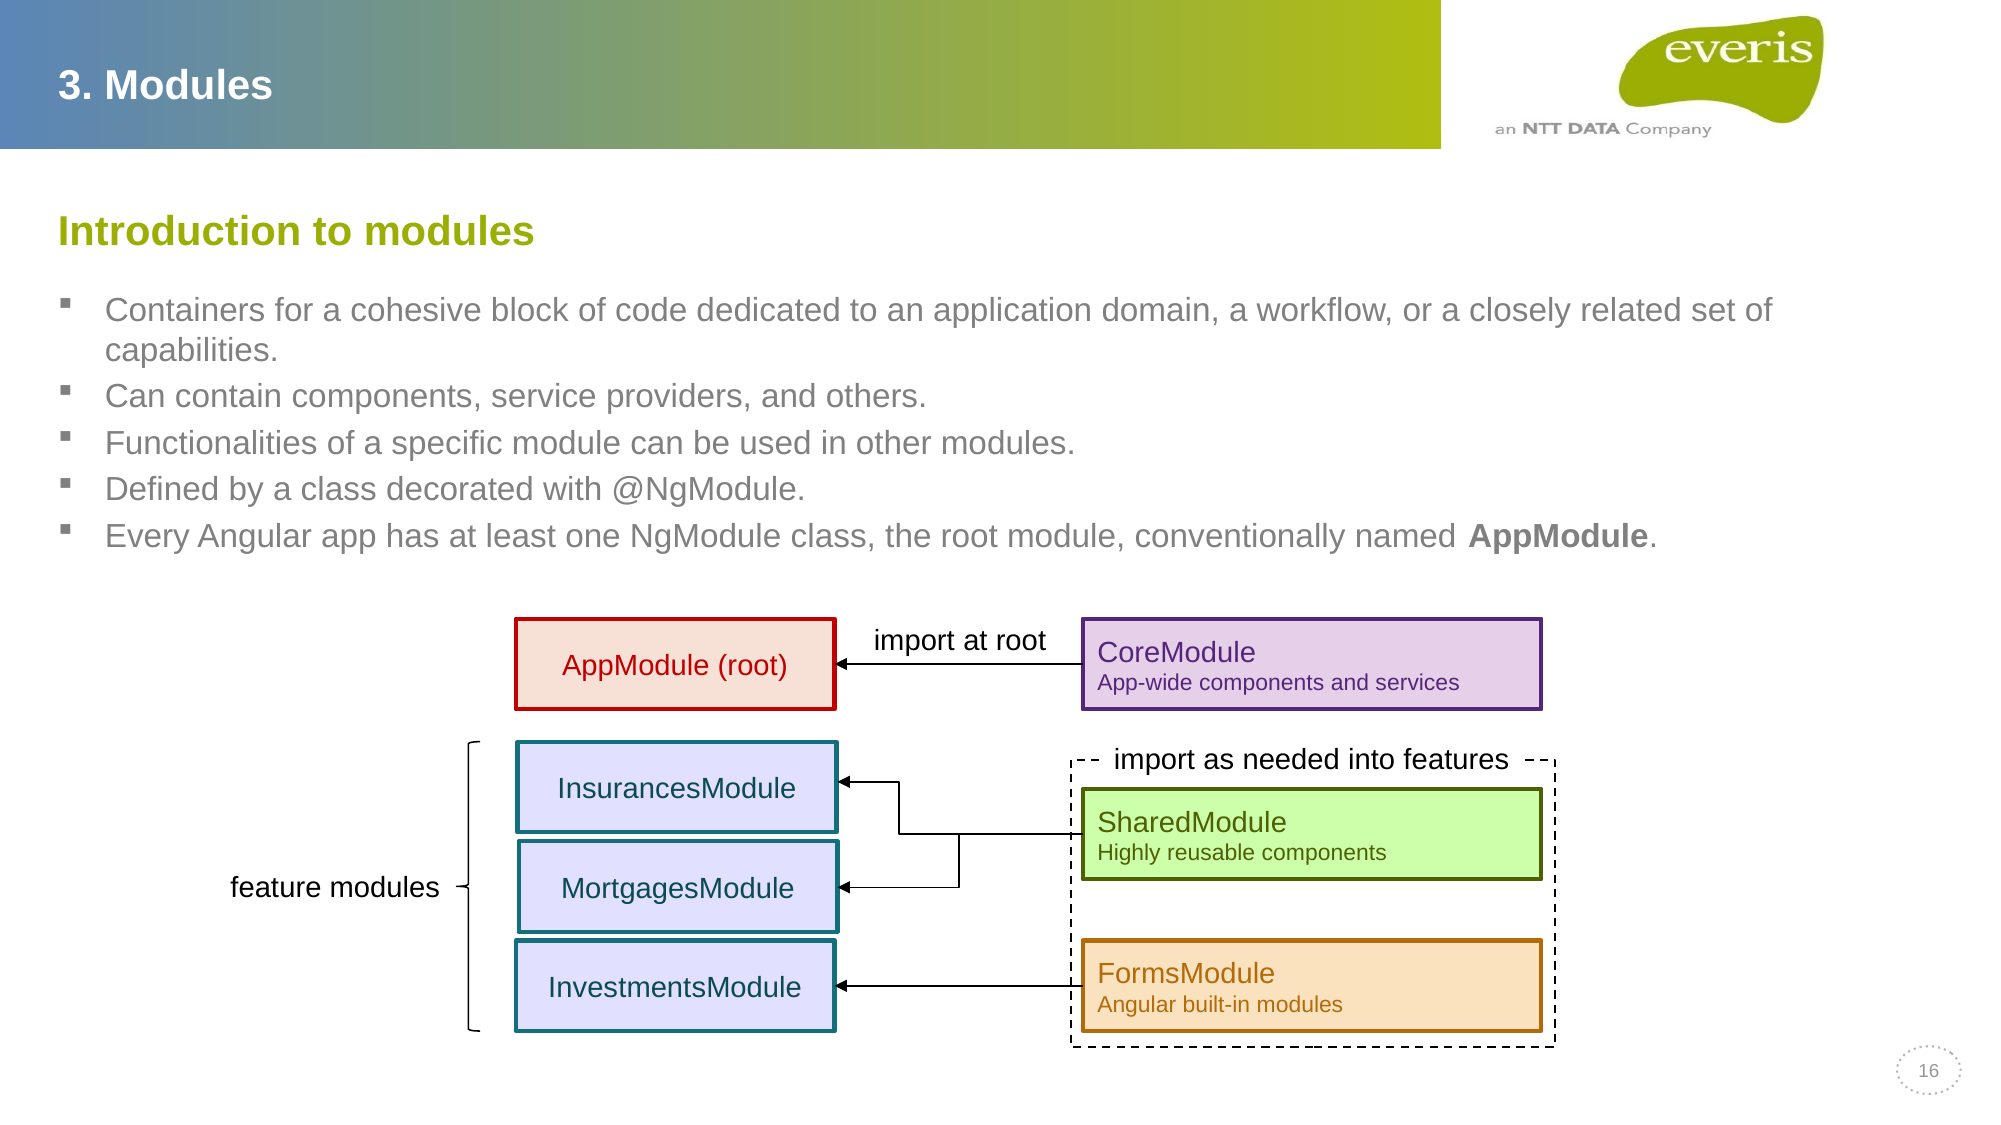

# 3. Modules
Introduction to modules
Containers for a cohesive block of code dedicated to an application domain, a workflow, or a closely related set of capabilities.
Can contain components, service providers, and others.
Functionalities of a specific module can be used in other modules.
Defined by a class decorated with @NgModule.
Every Angular app has at least one NgModule class, the root module, conventionally named AppModule.

import at root
AppModule (root)
CoreModule
App-wide components and services
import as needed into features

InsurancesModule

SharedModule
Highly reusable components
MortgagesModule
feature modules
InvestmentsModule
FormsModule
Angular built-in modules